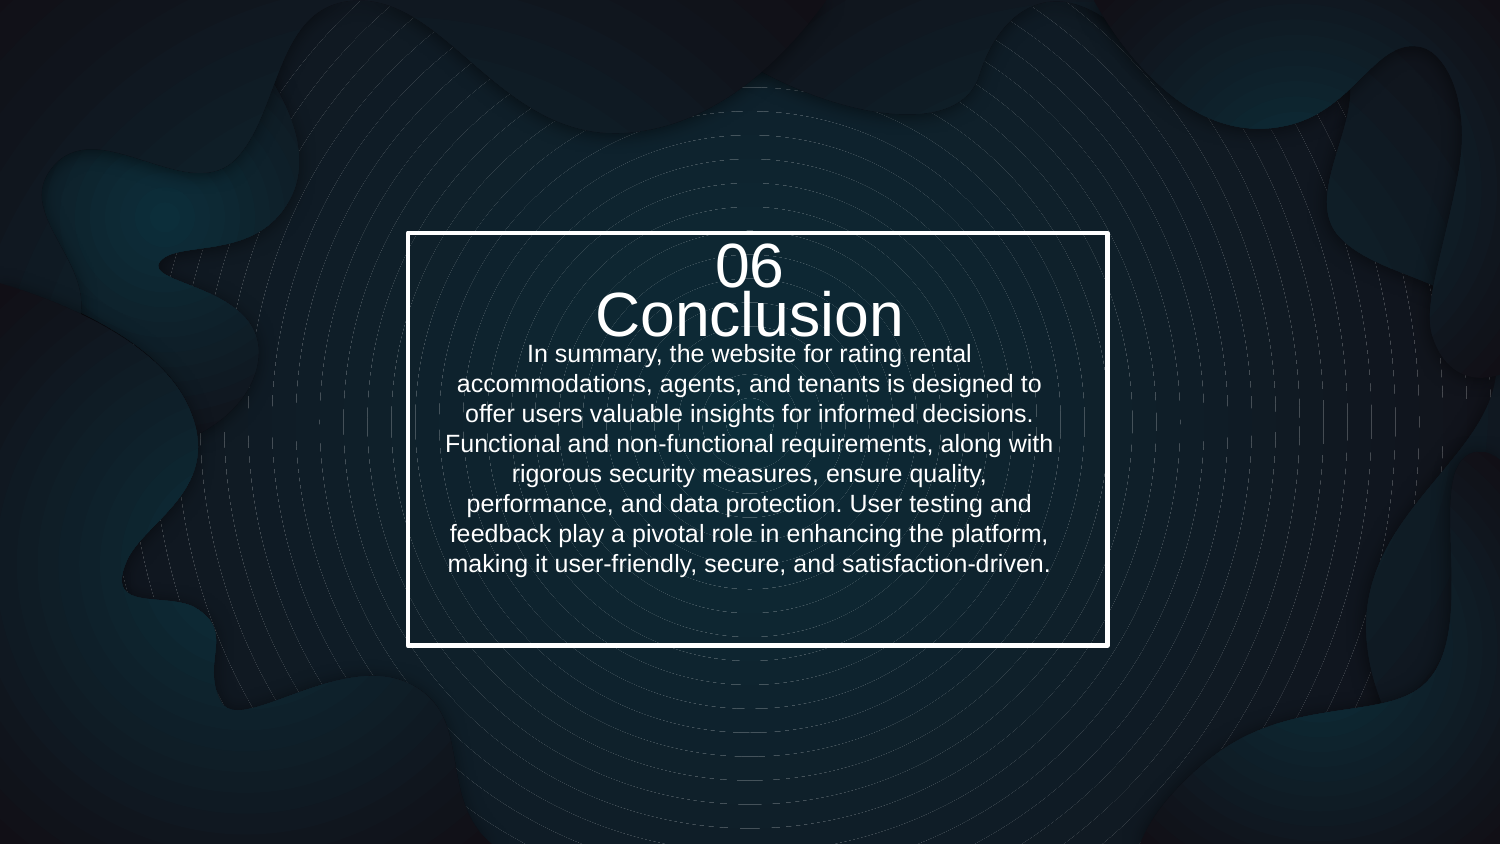

06
In summary, the website for rating rental accommodations, agents, and tenants is designed to offer users valuable insights for informed decisions. Functional and non-functional requirements, along with rigorous security measures, ensure quality, performance, and data protection. User testing and feedback play a pivotal role in enhancing the platform, making it user-friendly, secure, and satisfaction-driven.
# Conclusion